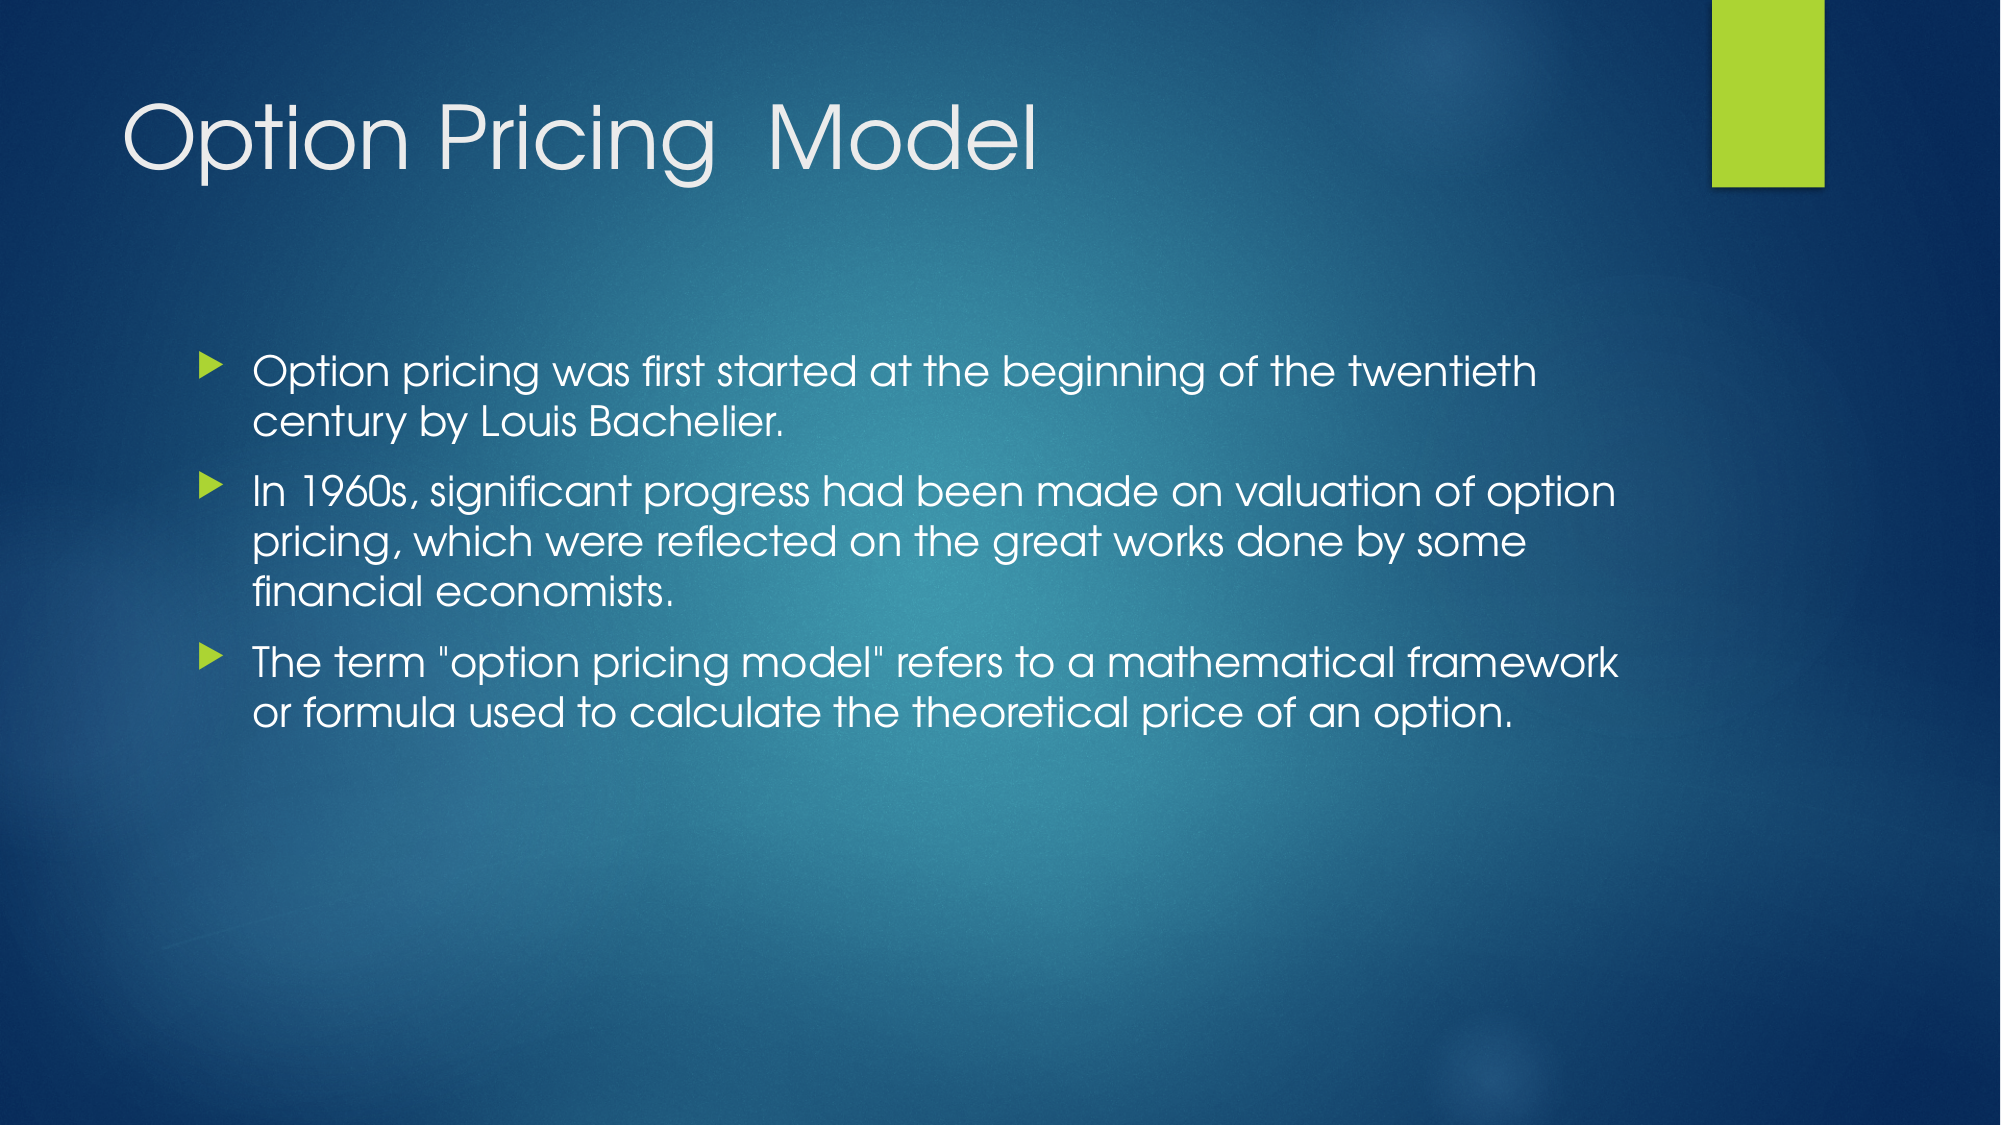

# Option Pricing  Model
Option pricing was first started at the beginning of the twentieth century by Louis Bachelier.
In 1960s, significant progress had been made on valuation of option pricing, which were reflected on the great works done by some financial economists.
The term "option pricing model" refers to a mathematical framework or formula used to calculate the theoretical price of an option.